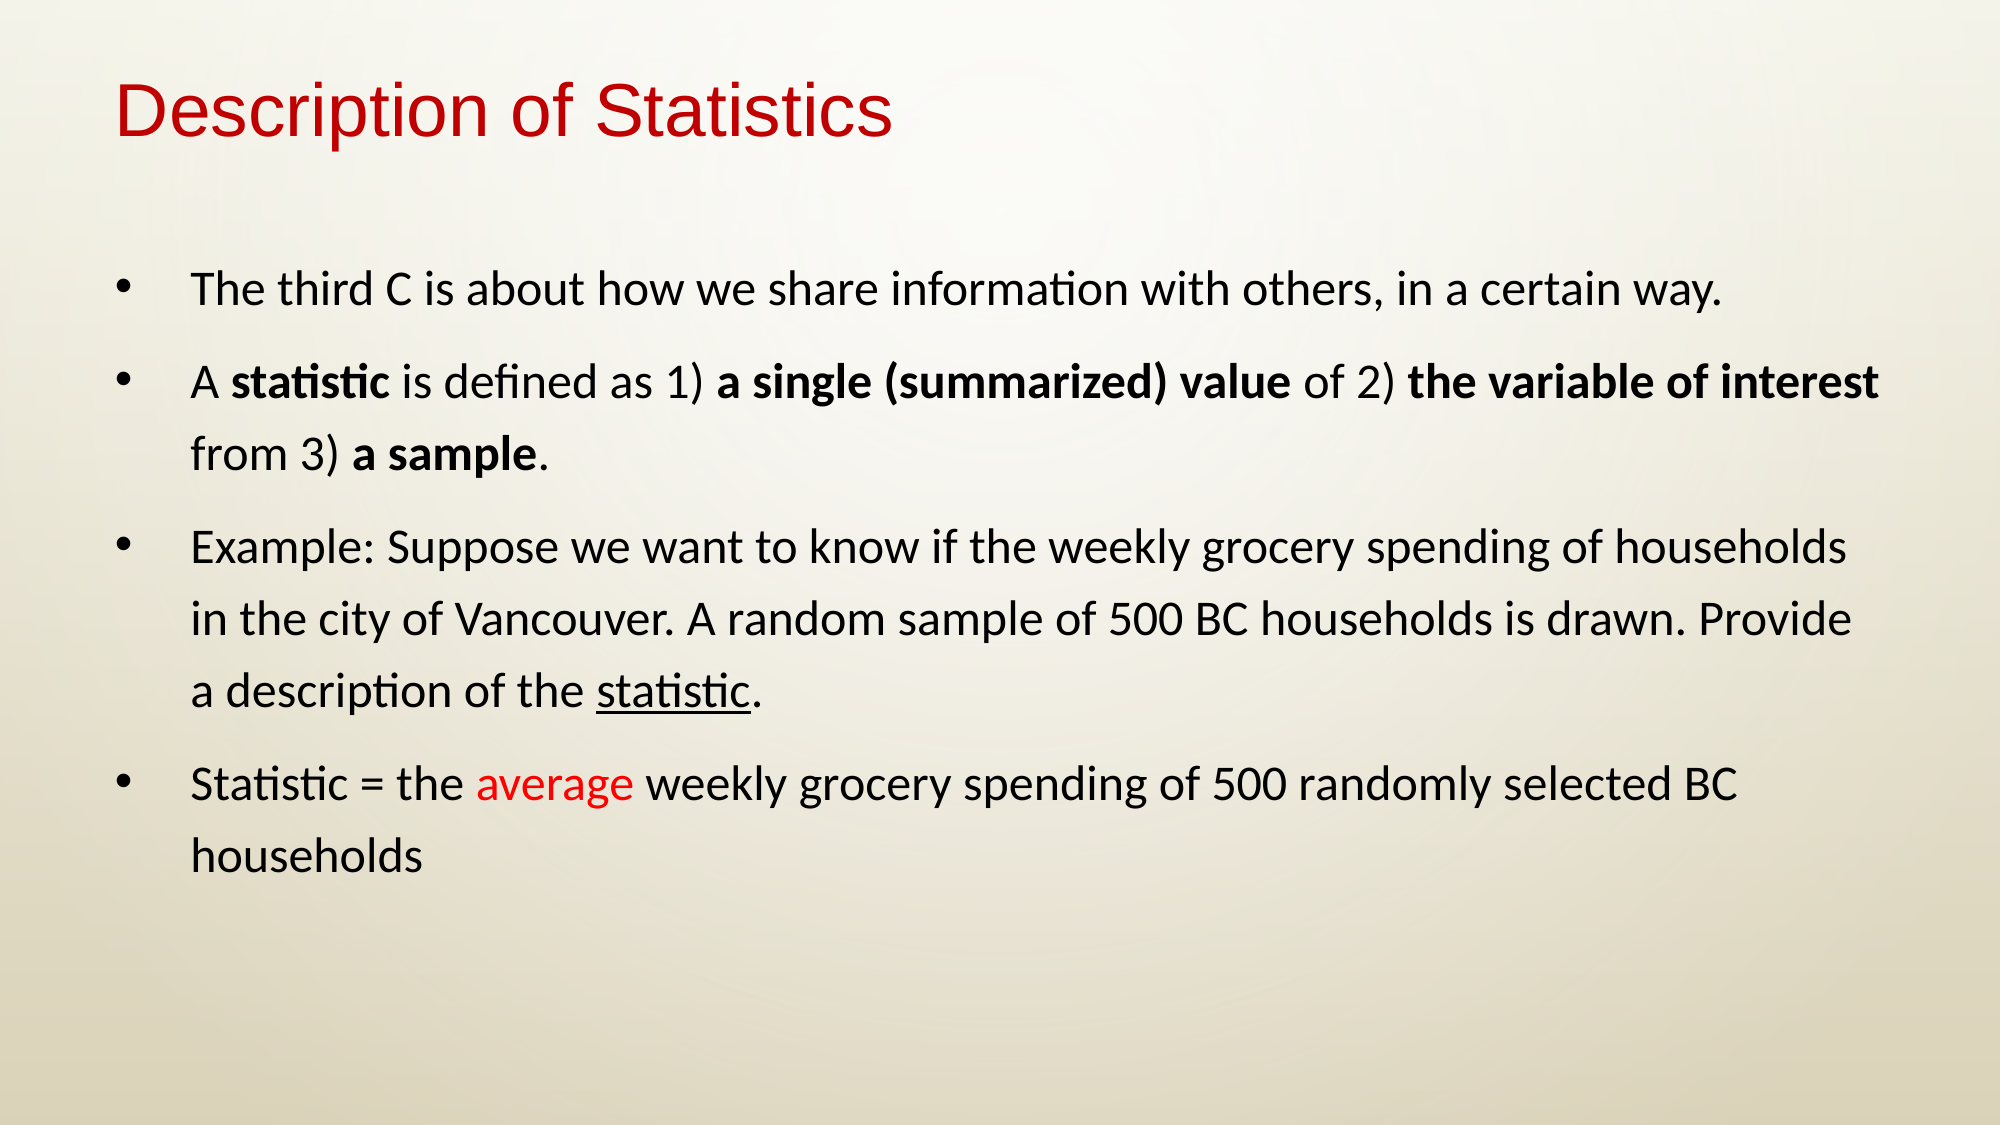

# Description of Statistics
The third C is about how we share information with others, in a certain way.
A statistic is defined as 1) a single (summarized) value of 2) the variable of interest from 3) a sample.
Example: Suppose we want to know if the weekly grocery spending of households in the city of Vancouver. A random sample of 500 BC households is drawn. Provide a description of the statistic.
Statistic = the average weekly grocery spending of 500 randomly selected BC households